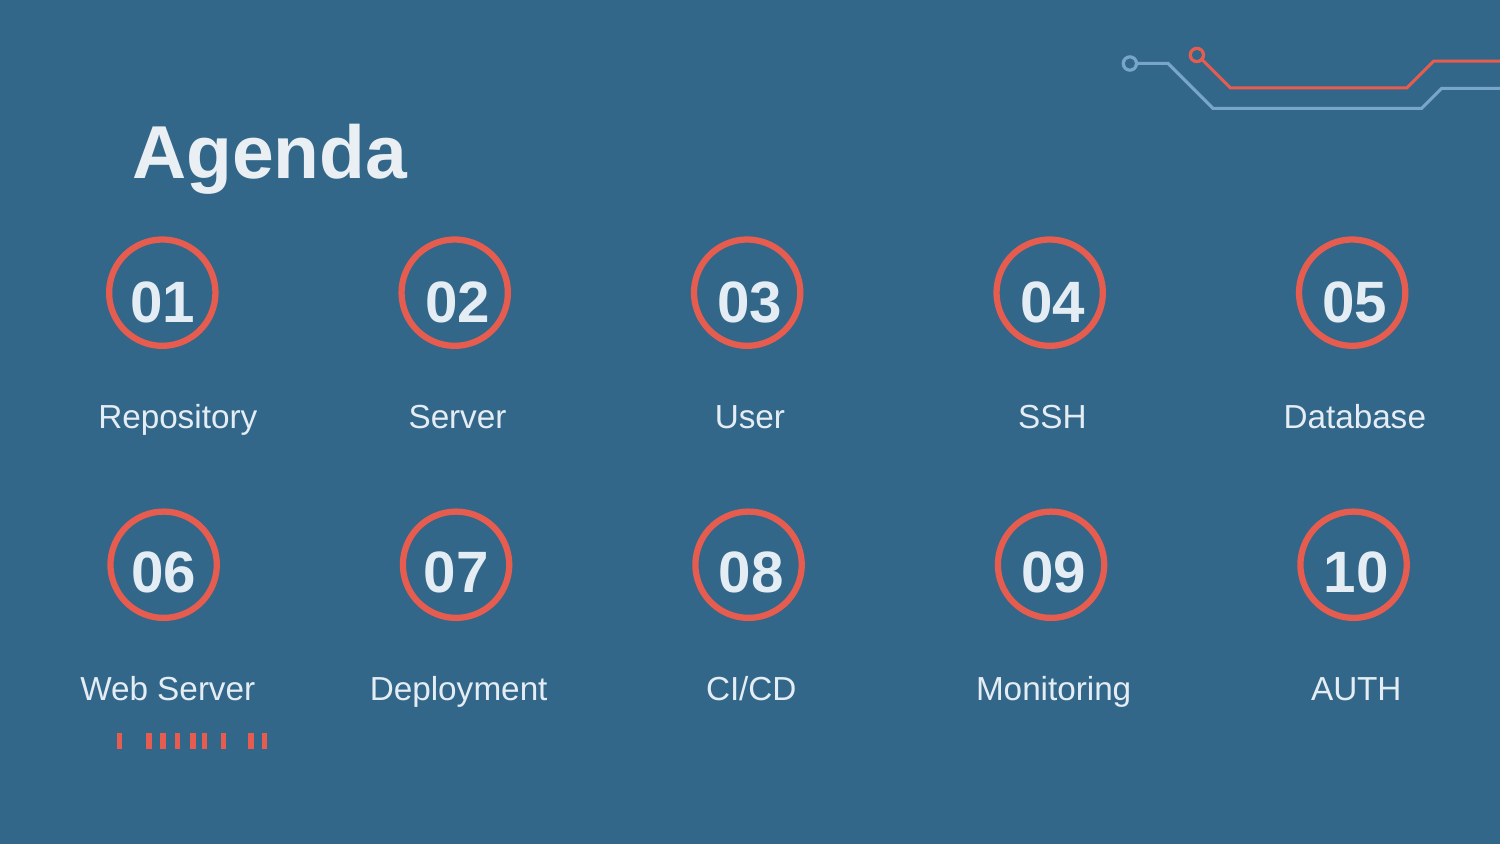

# Agenda

01
02
03
04
05
Repository
Server
User
SSH
Database

06
07
08
09
10
Web Server
Deployment
CI/CD
Monitoring
AUTH